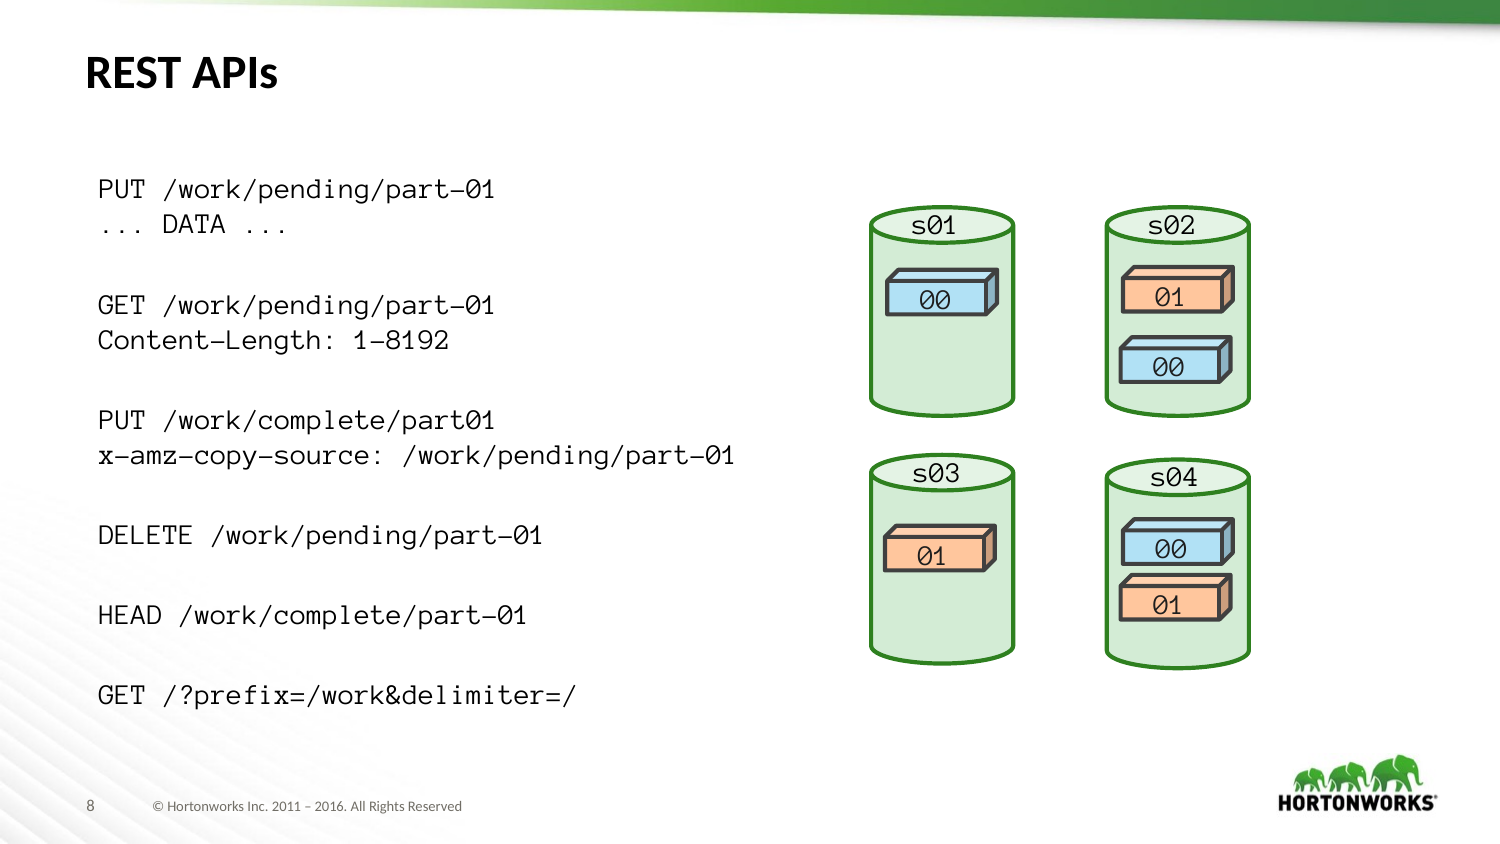

# REST APIs
PUT /work/pending/part-01
... DATA ...
s01
s02

01
00
GET /work/pending/part-01
Content-Length: 1-8192
00
PUT /work/complete/part01
x-amz-copy-source: /work/pending/part-01
s03
s04

DELETE /work/pending/part-01
00
01
01
HEAD /work/complete/part-01
GET /?prefix=/work&delimiter=/